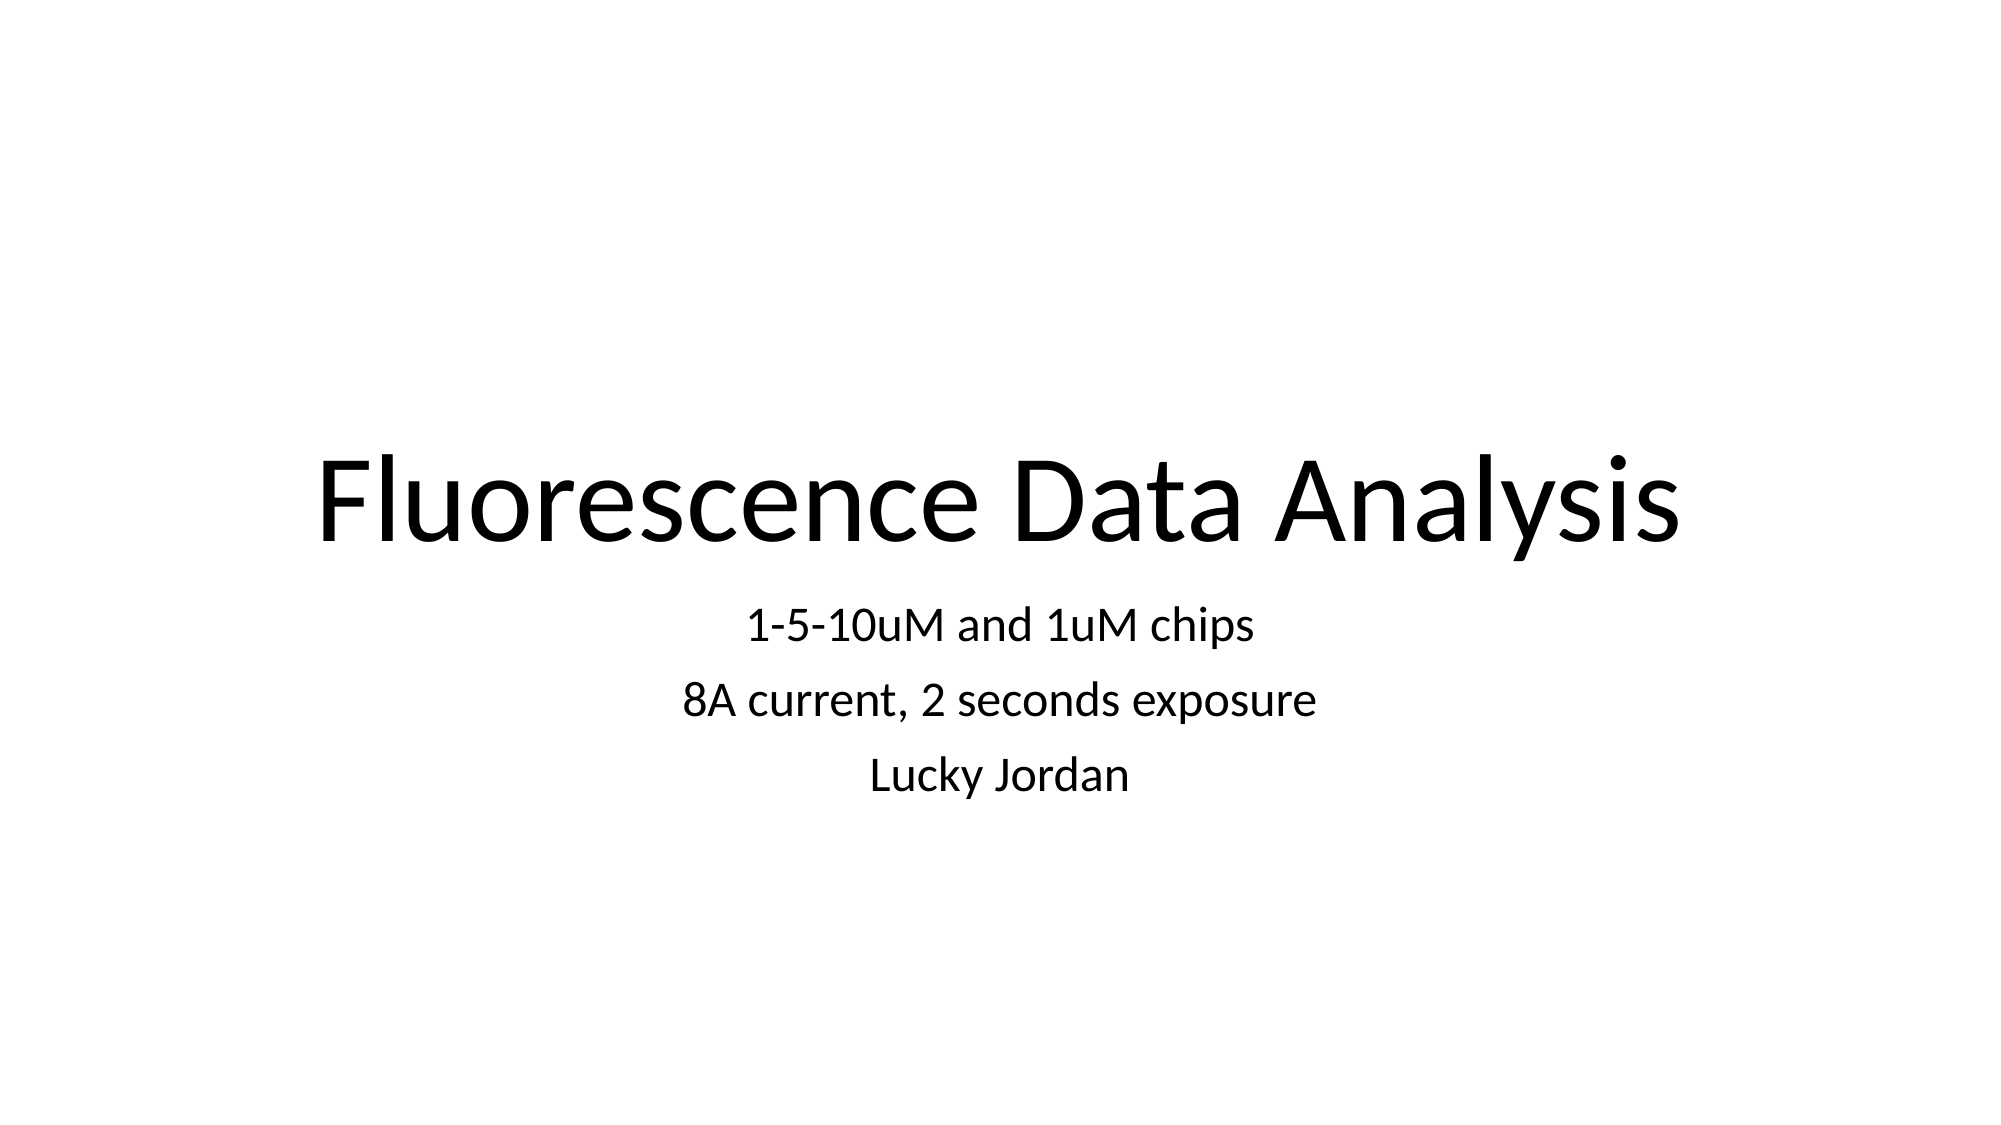

# Fluorescence Data Analysis
1-5-10uM and 1uM chips
8A current, 2 seconds exposure
Lucky Jordan